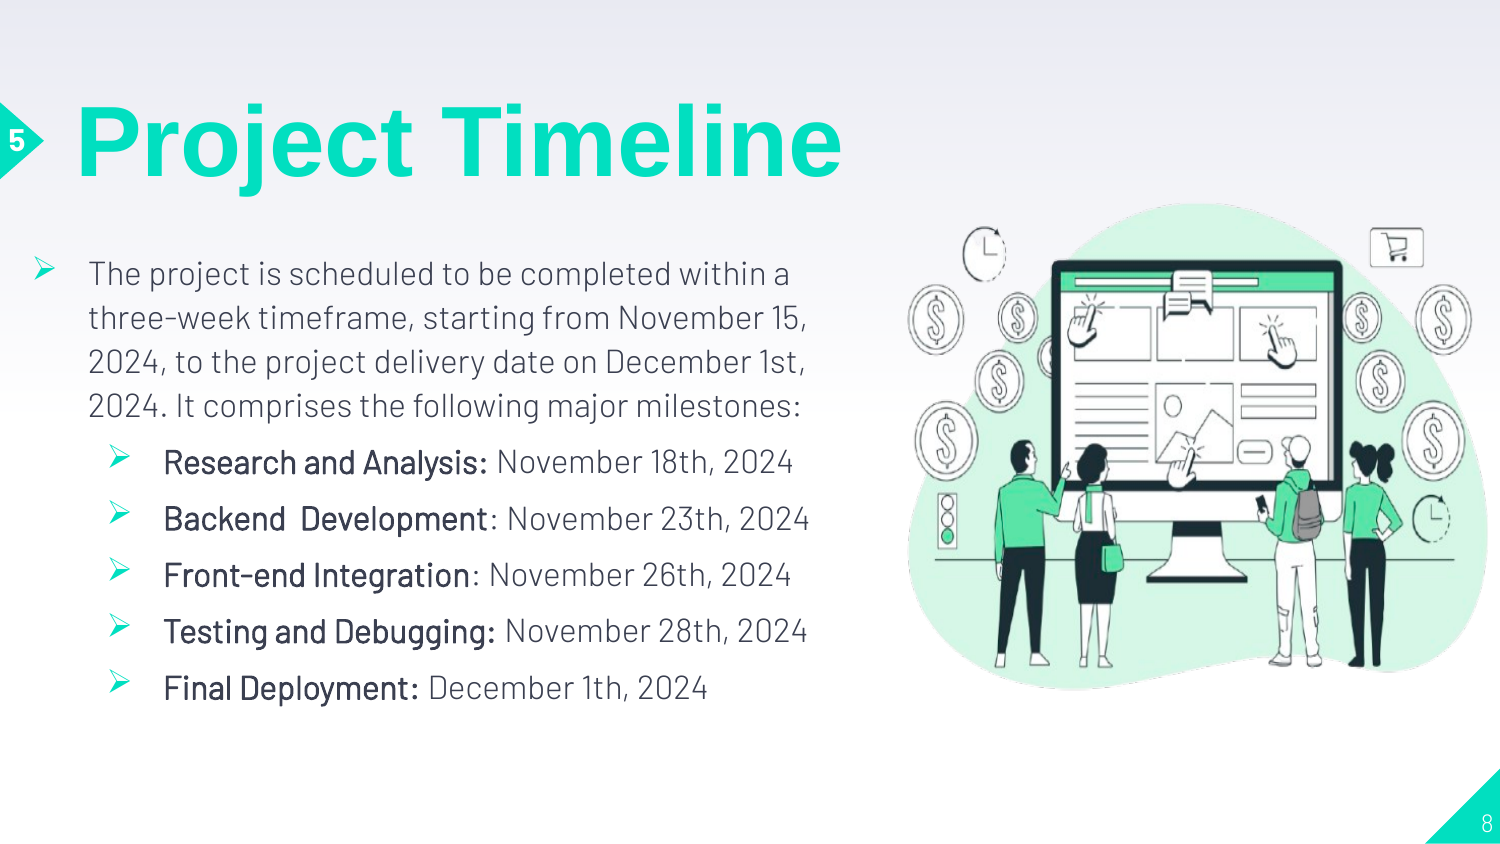

# Project Timeline
5

The project is scheduled to be completed within a three-week timeframe, starting from November 15, 2024, to the project delivery date on December 1st, 2024. It comprises the following major milestones:
Research and Analysis: November 18th, 2024
Backend  Development: November 23th, 2024
Front-end Integration: November 26th, 2024
Testing and Debugging: November 28th, 2024
Final Deployment: December 1th, 2024
8